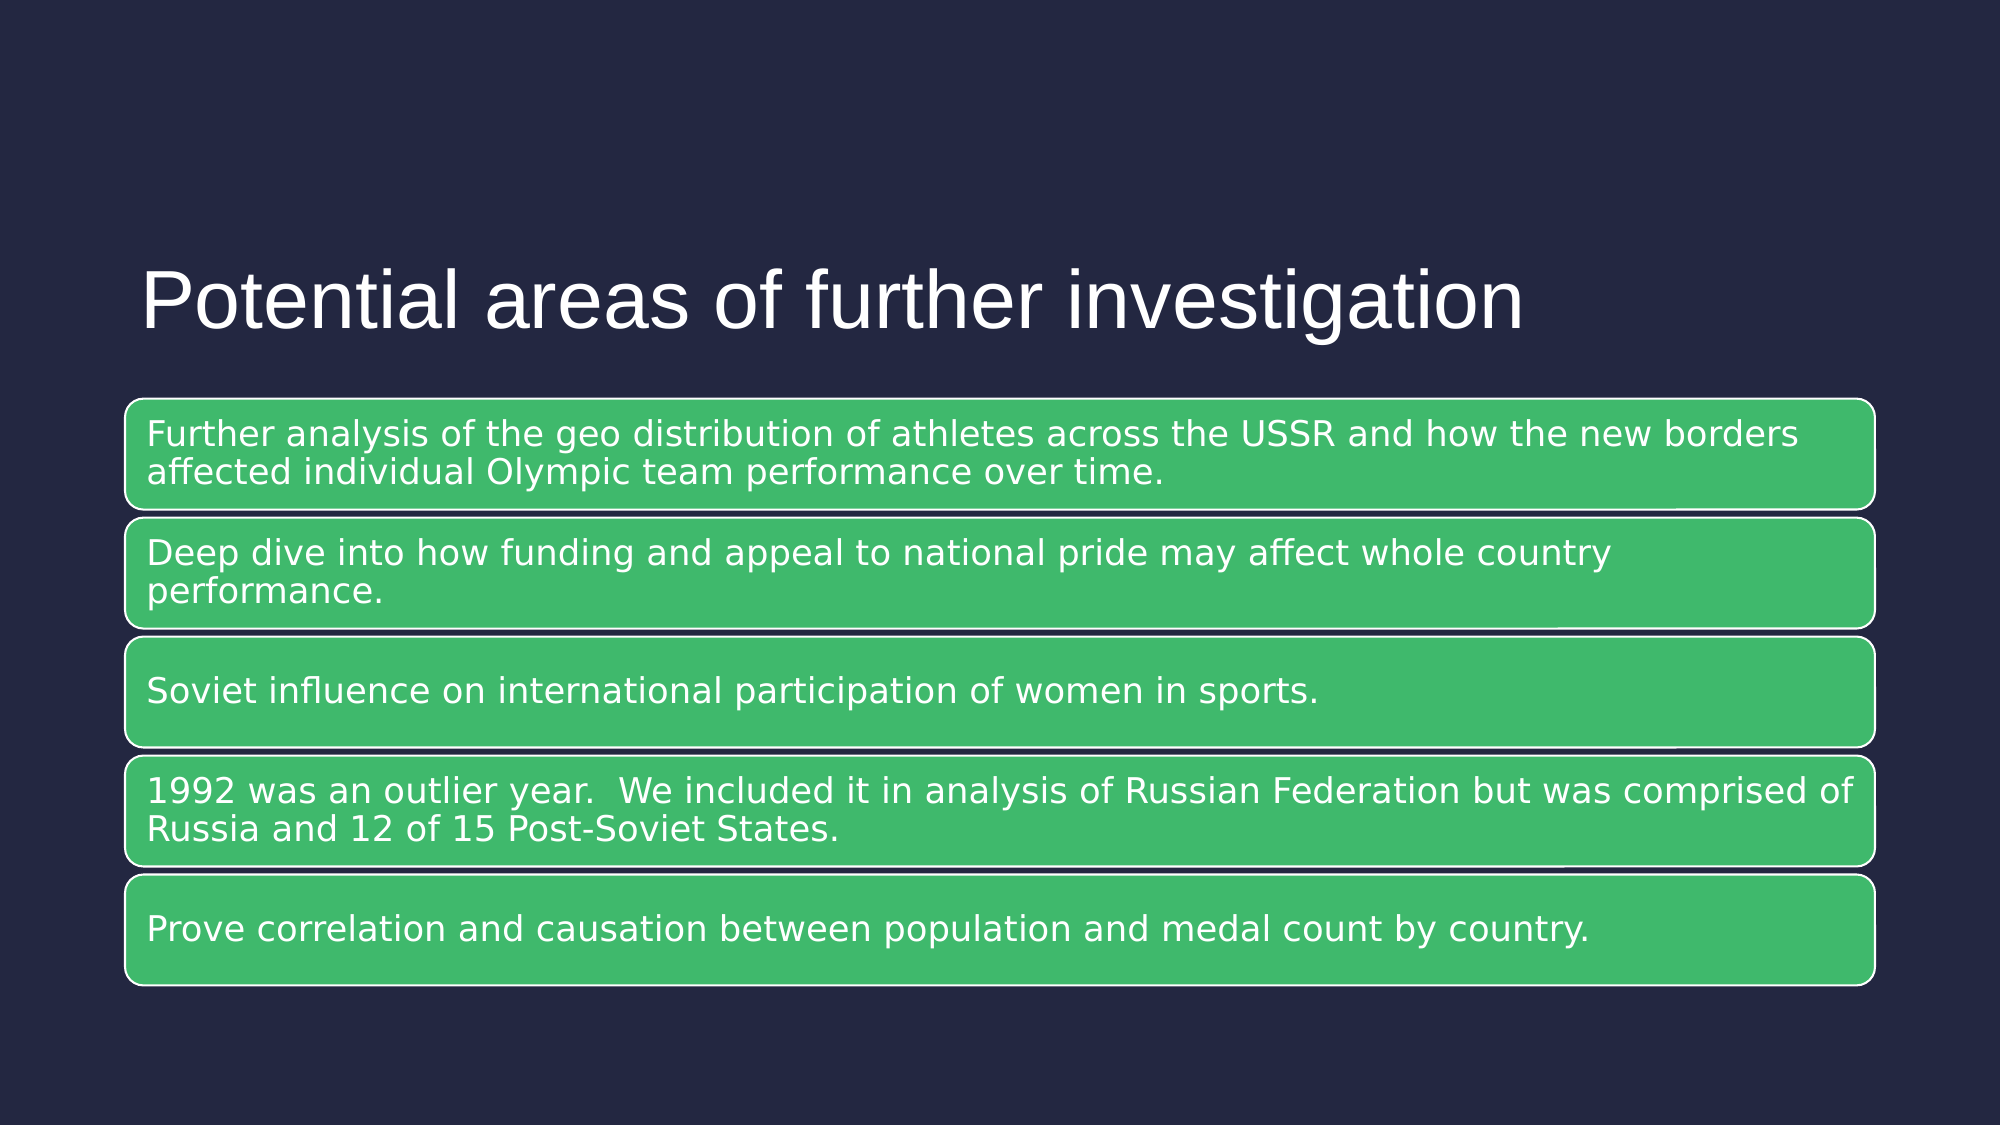

# Potential areas of further investigation
Further analysis of the geo distribution of athletes across the USSR and how the new borders affected individual Olympic team performance over time.
Deep dive into how funding and appeal to national pride may affect whole country performance.
Soviet influence on international participation of women in sports.
1992 was an outlier year.  We included it in analysis of Russian Federation but was comprised of Russia and 12 of 15 Post-Soviet States.
Prove correlation and causation between population and medal count by country.